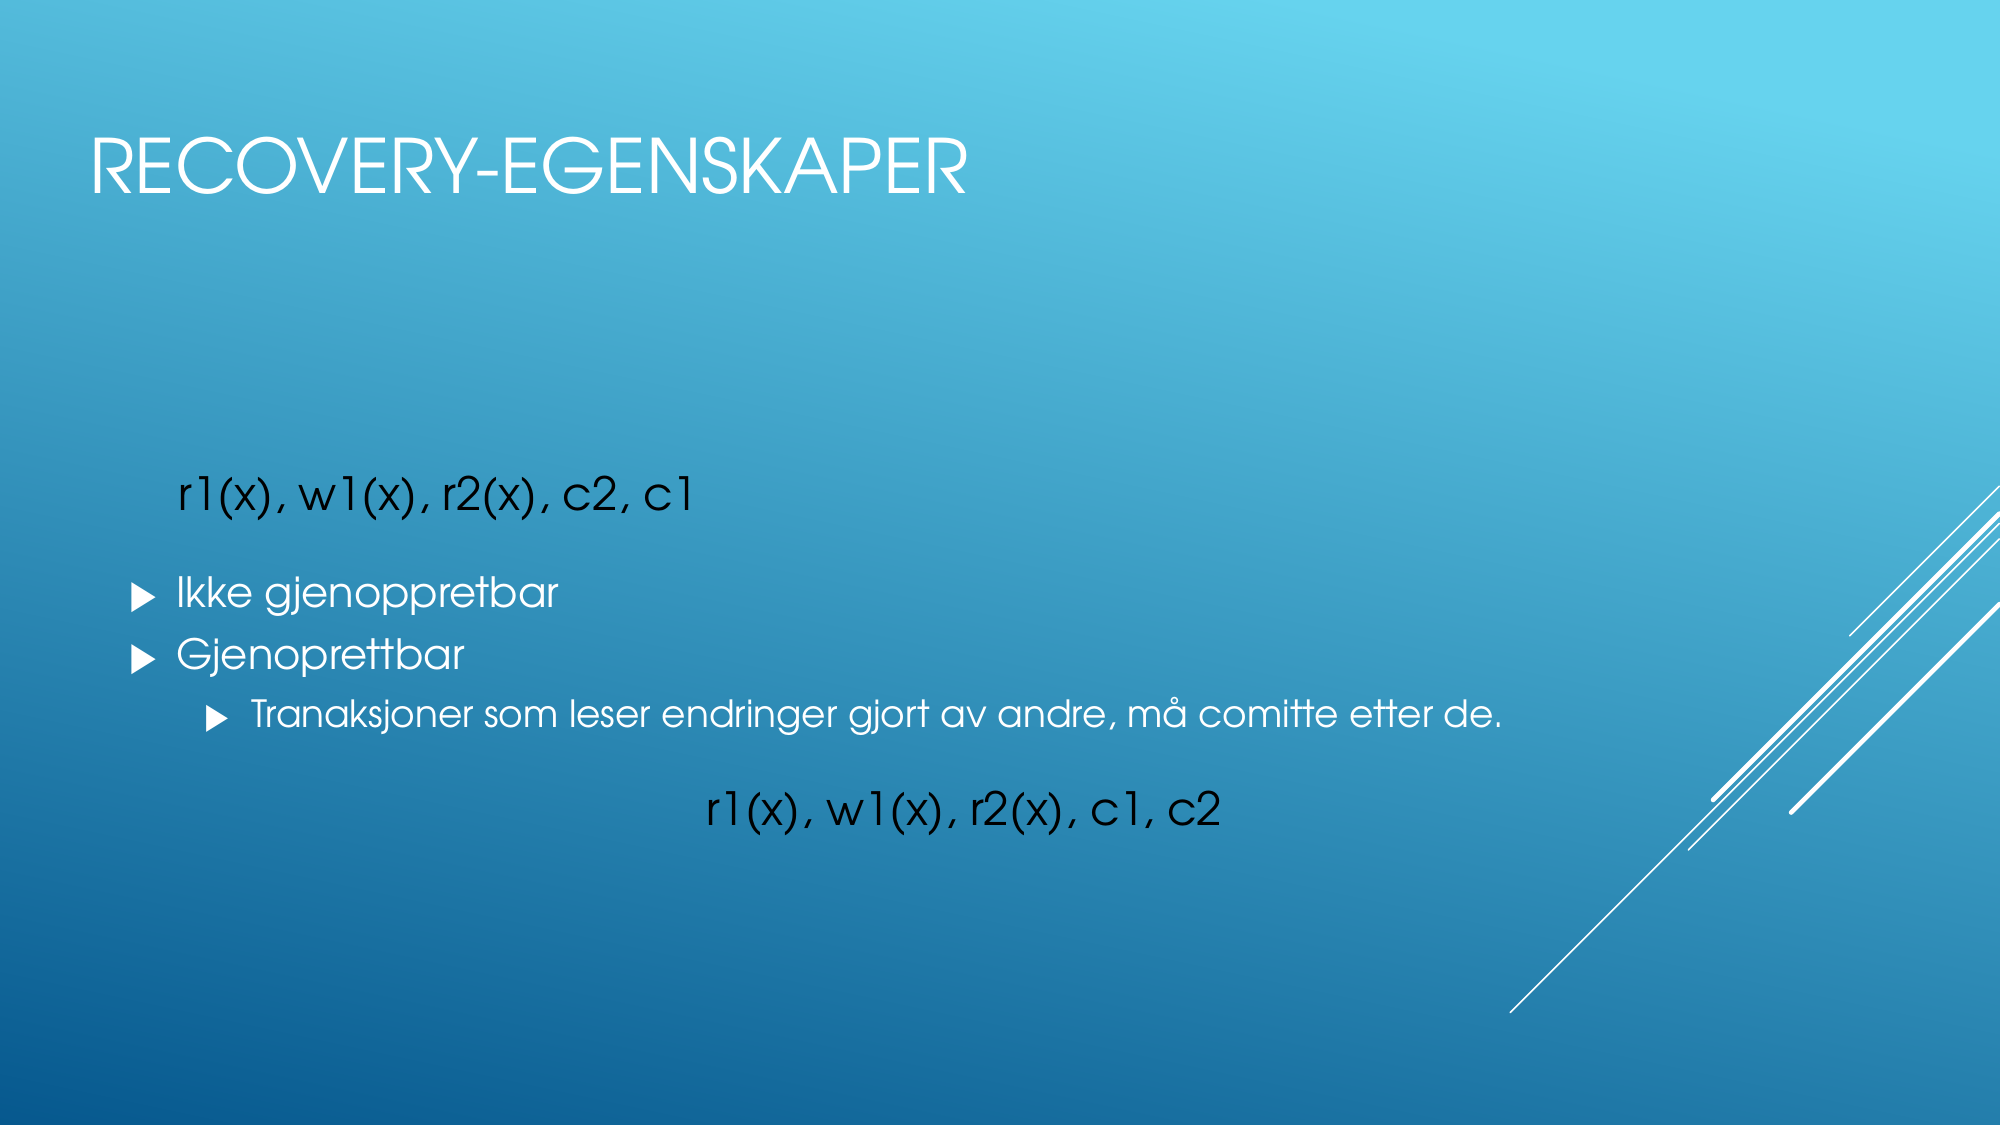

# RECOVERY-EGENSKAPER
Ikke gjenoppretbar
Gjenoprettbar
Tranaksjoner som leser endringer gjort av andre, må comitte etter de.
r1(x), w1(x), r2(x), c2, c1
r1(x), w1(x), r2(x), c1, c2